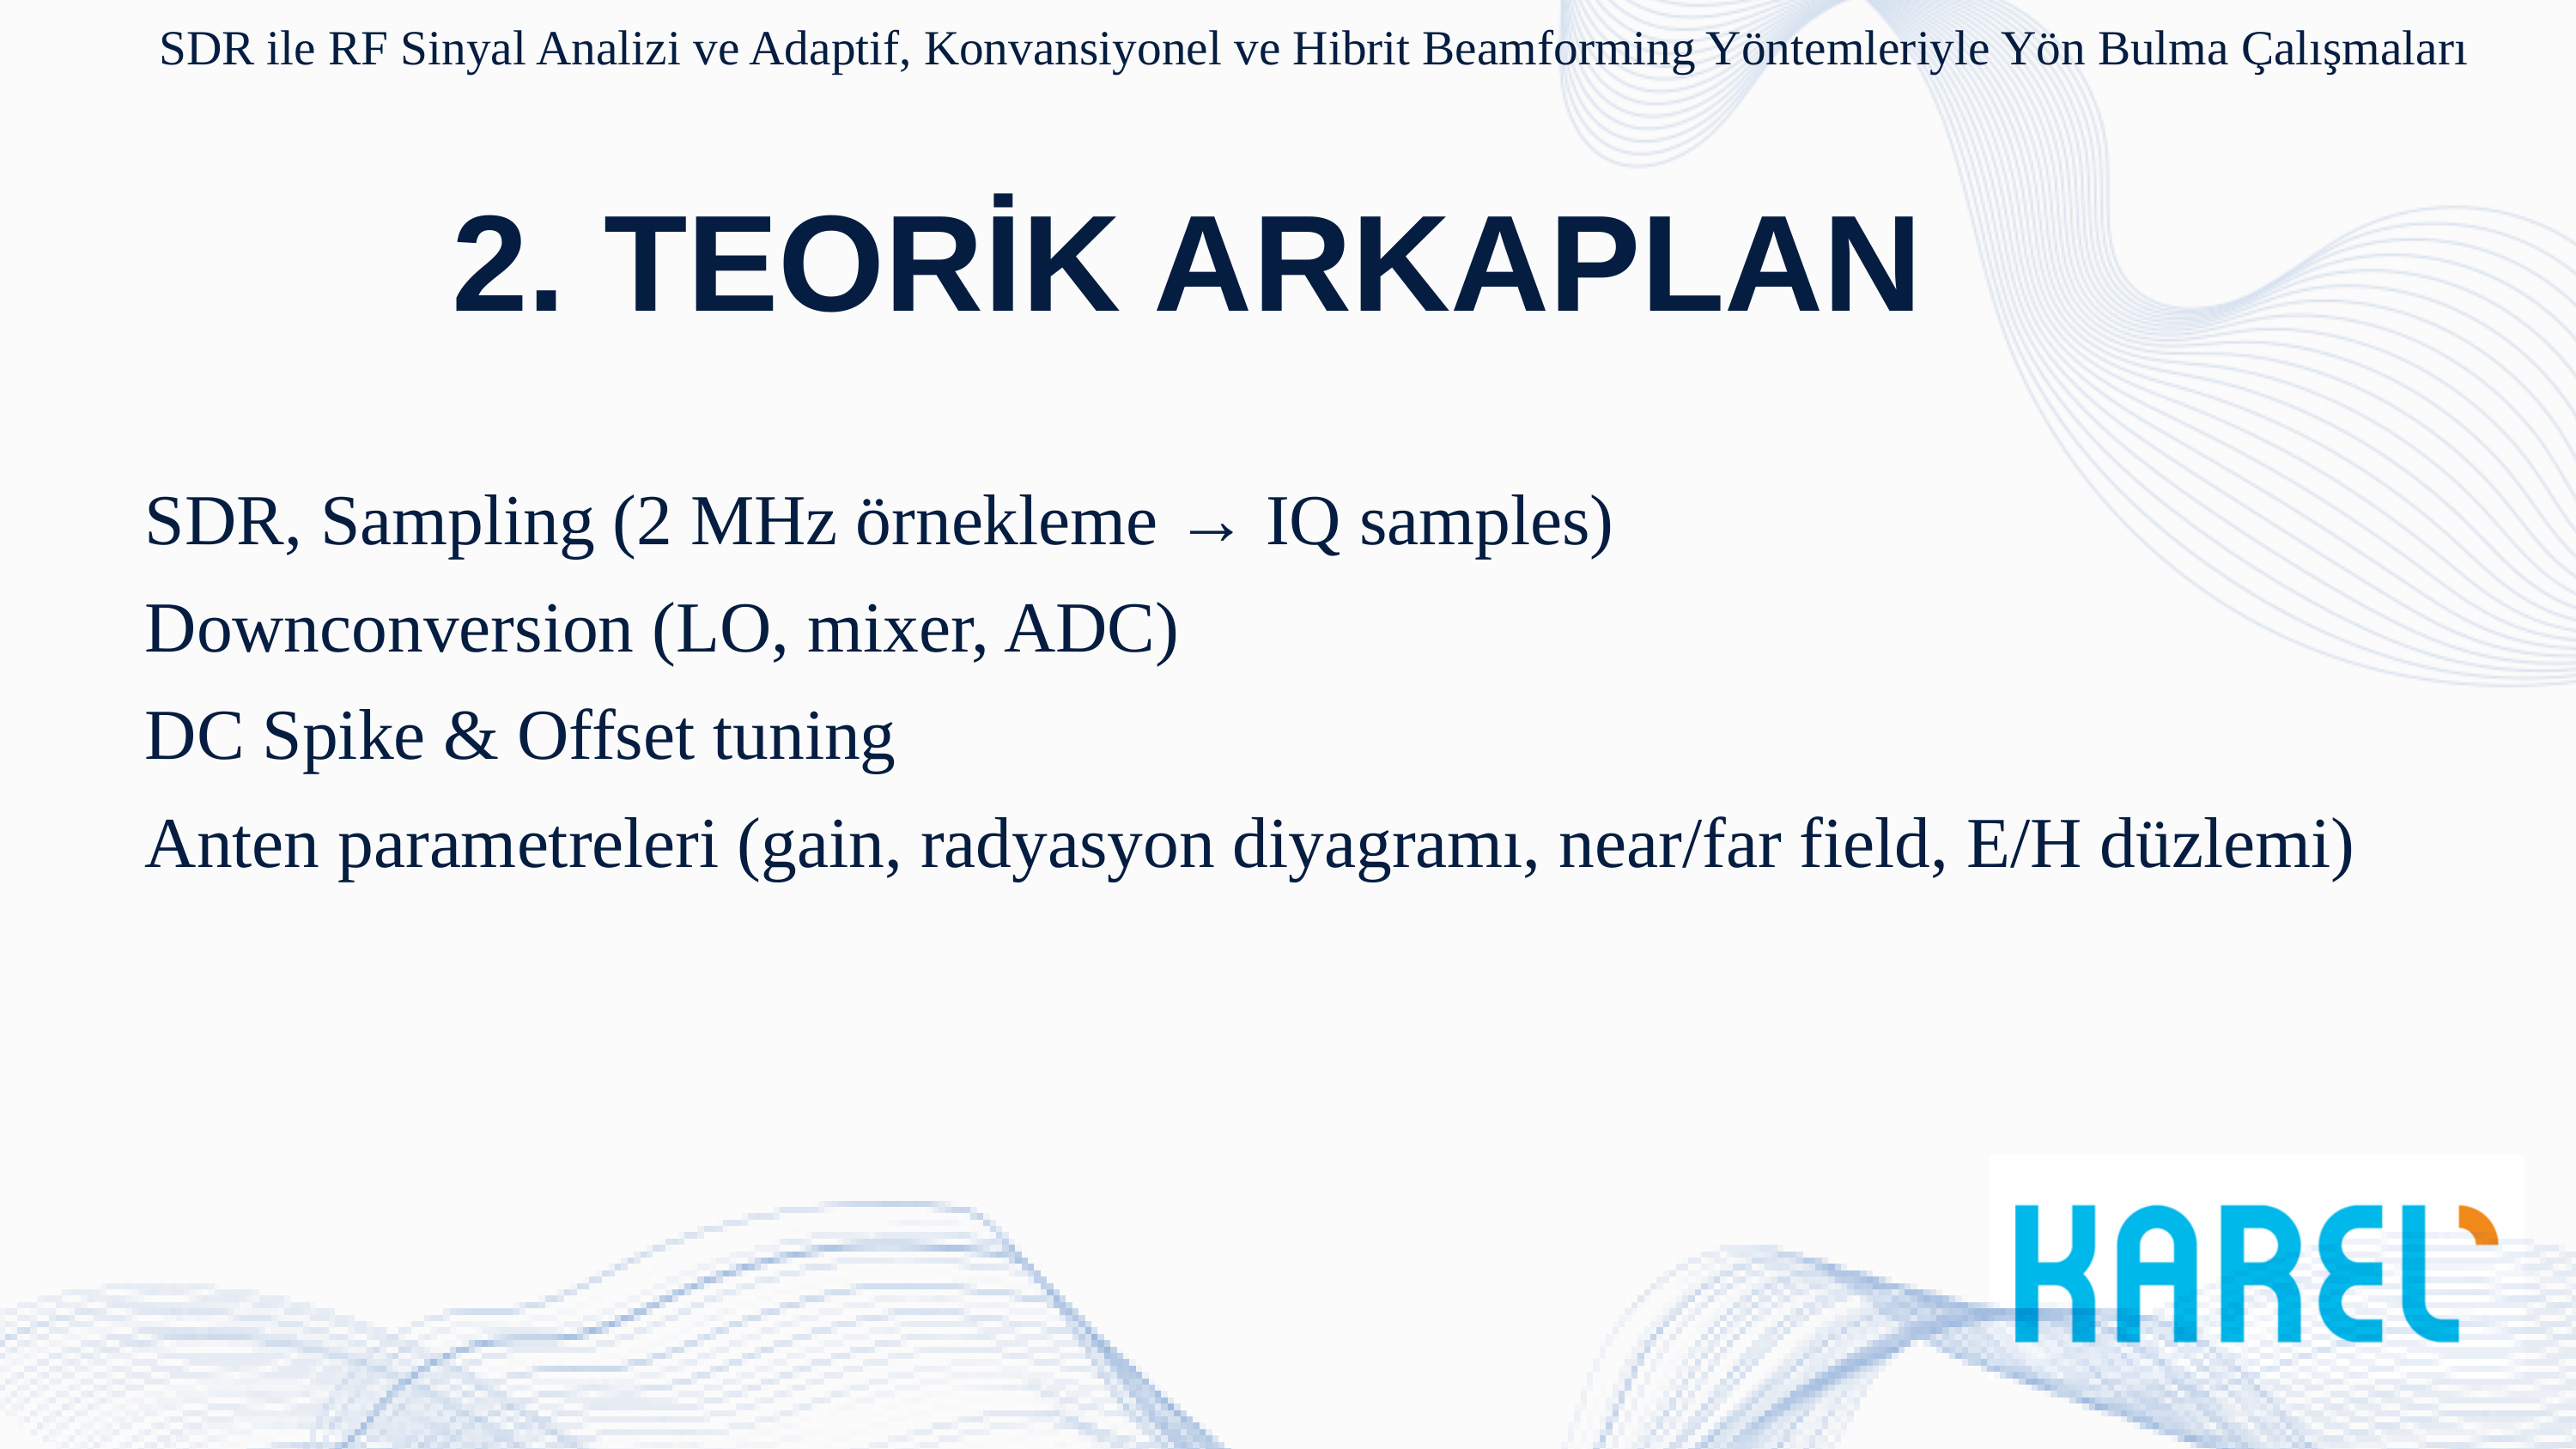

SDR ile RF Sinyal Analizi ve Adaptif, Konvansiyonel ve Hibrit Beamforming Yöntemleriyle Yön Bulma Çalışmaları

2. TEORİK ARKAPLAN

SDR, Sampling (2 MHz örnekleme → IQ samples)
Downconversion (LO, mixer, ADC)
DC Spike & Offset tuning
Anten parametreleri (gain, radyasyon diyagramı, near/far field, E/H düzlemi)